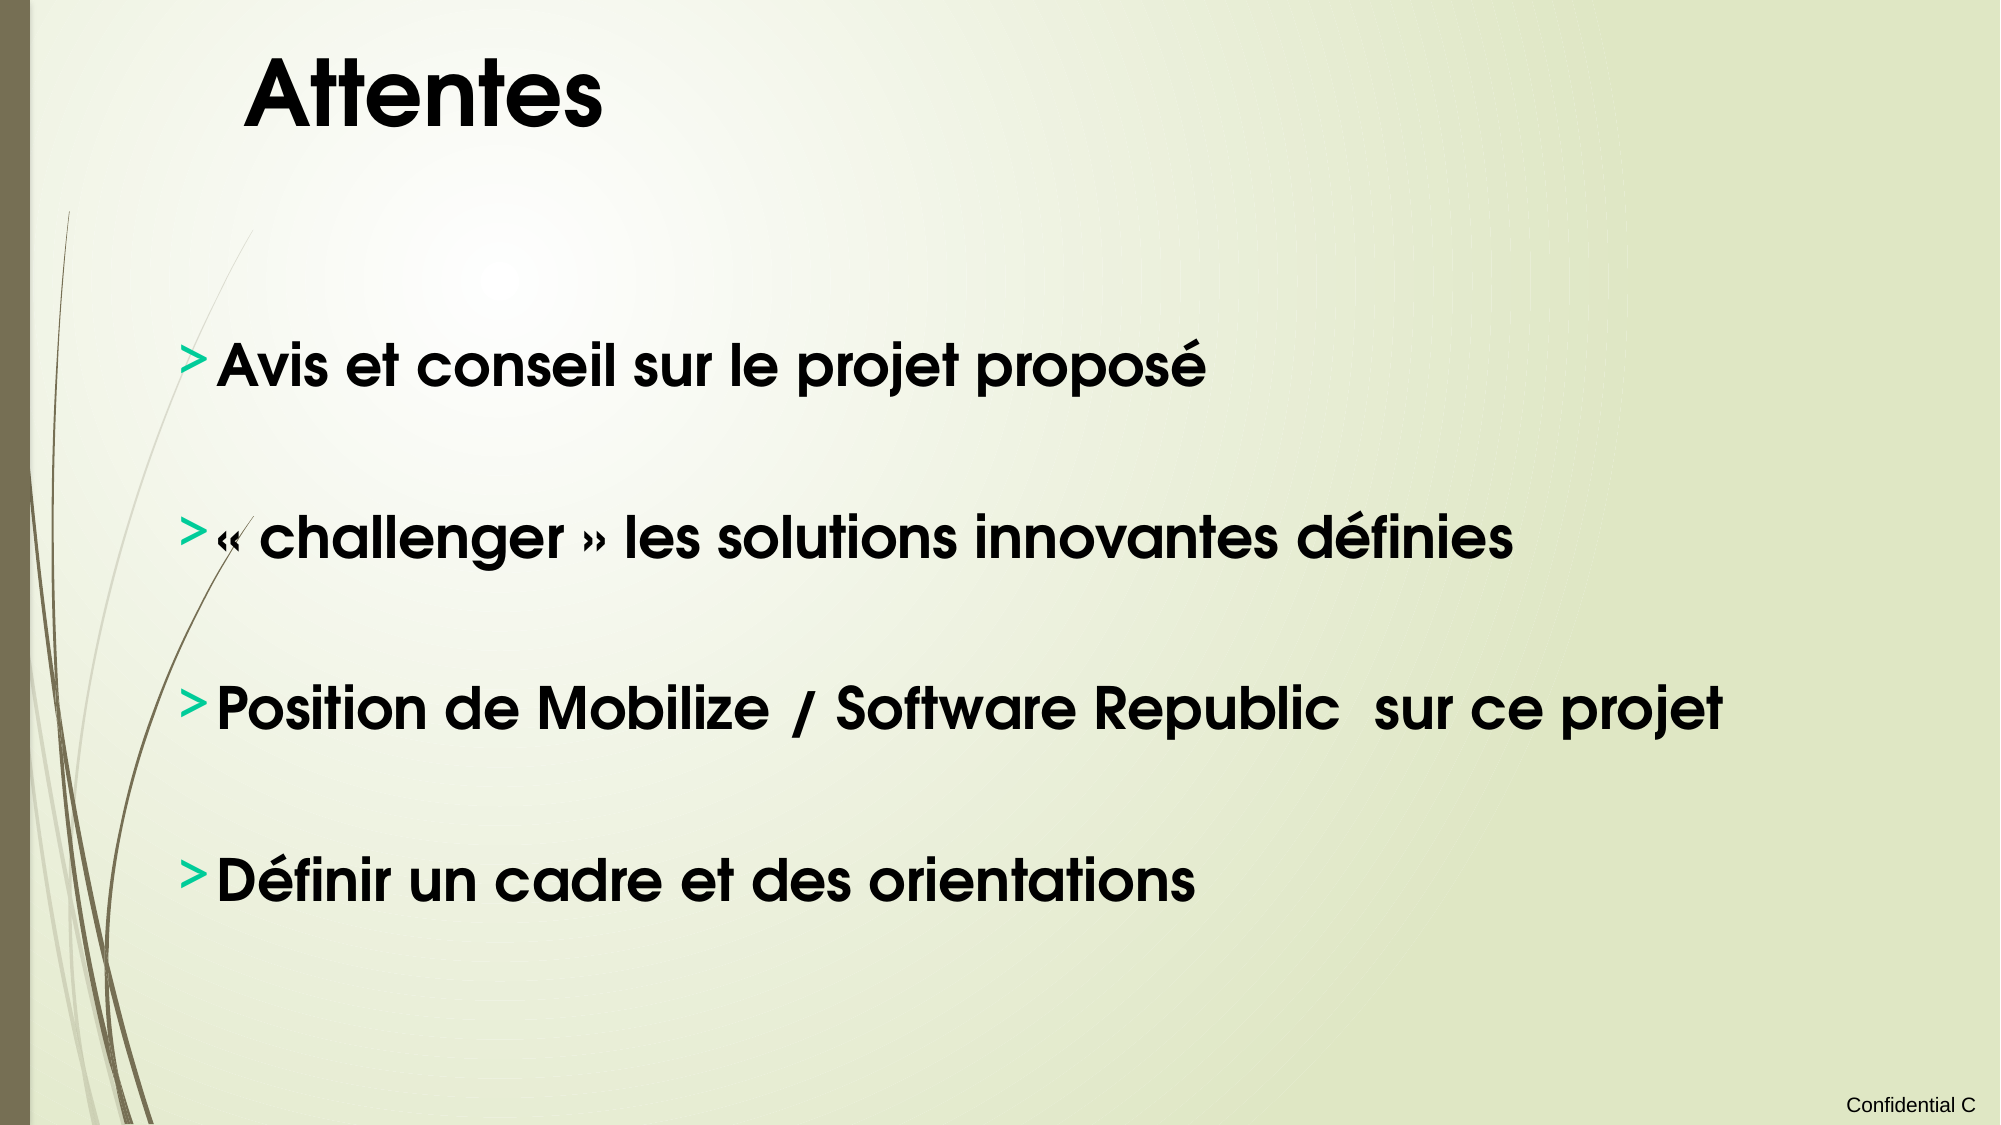

Attentes
Avis et conseil sur le projet proposé

« challenger » les solutions innovantes définies

Position de Mobilize / Software Republic  sur ce projet

Définir un cadre et des orientations
16